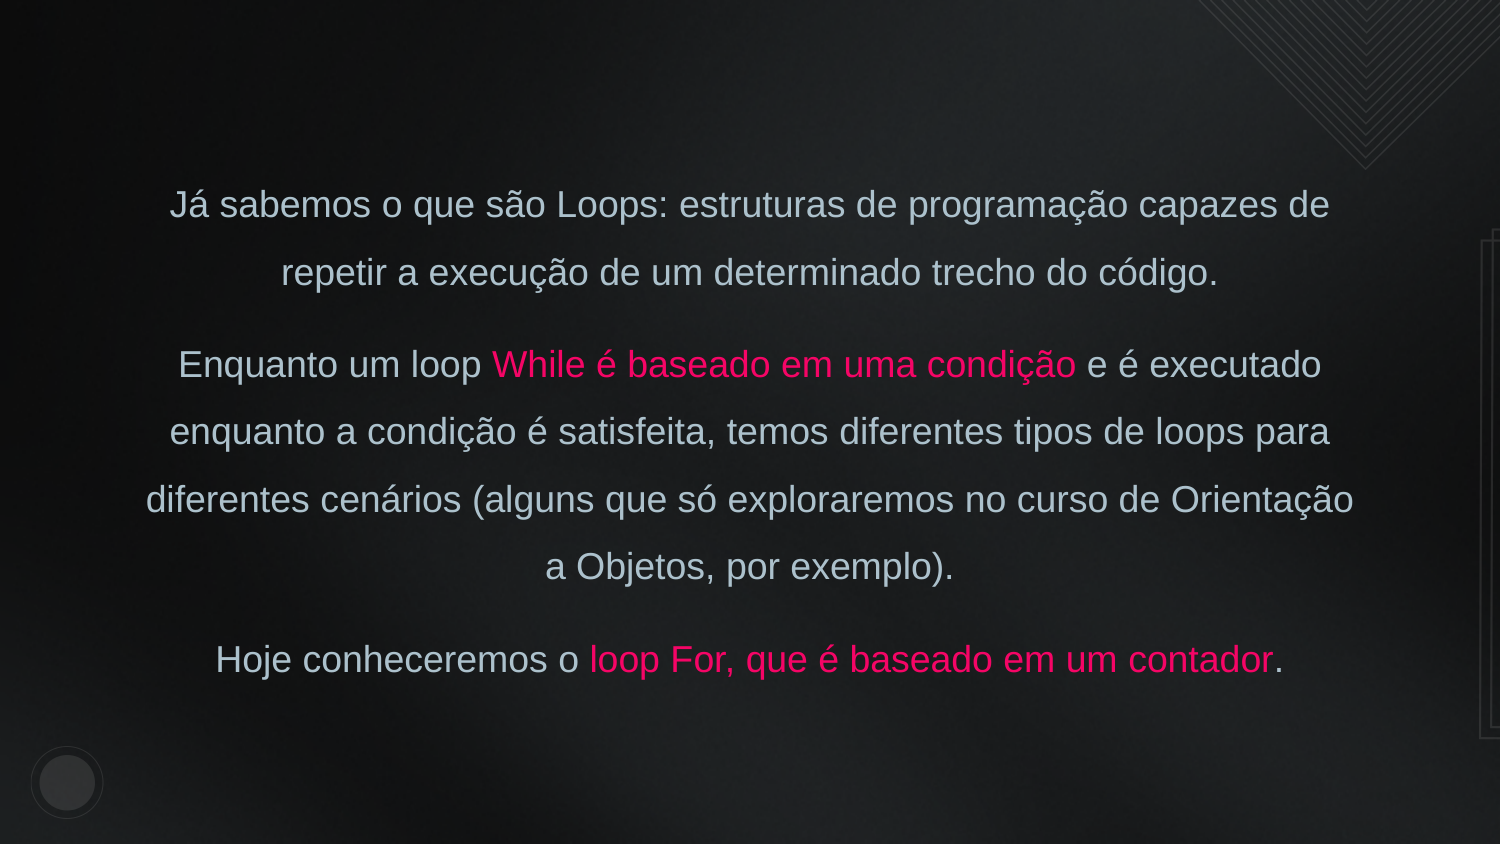

Já sabemos o que são Loops: estruturas de programação capazes de repetir a execução de um determinado trecho do código.
Enquanto um loop While é baseado em uma condição e é executado enquanto a condição é satisfeita, temos diferentes tipos de loops para diferentes cenários (alguns que só exploraremos no curso de Orientação a Objetos, por exemplo).
Hoje conheceremos o loop For, que é baseado em um contador.